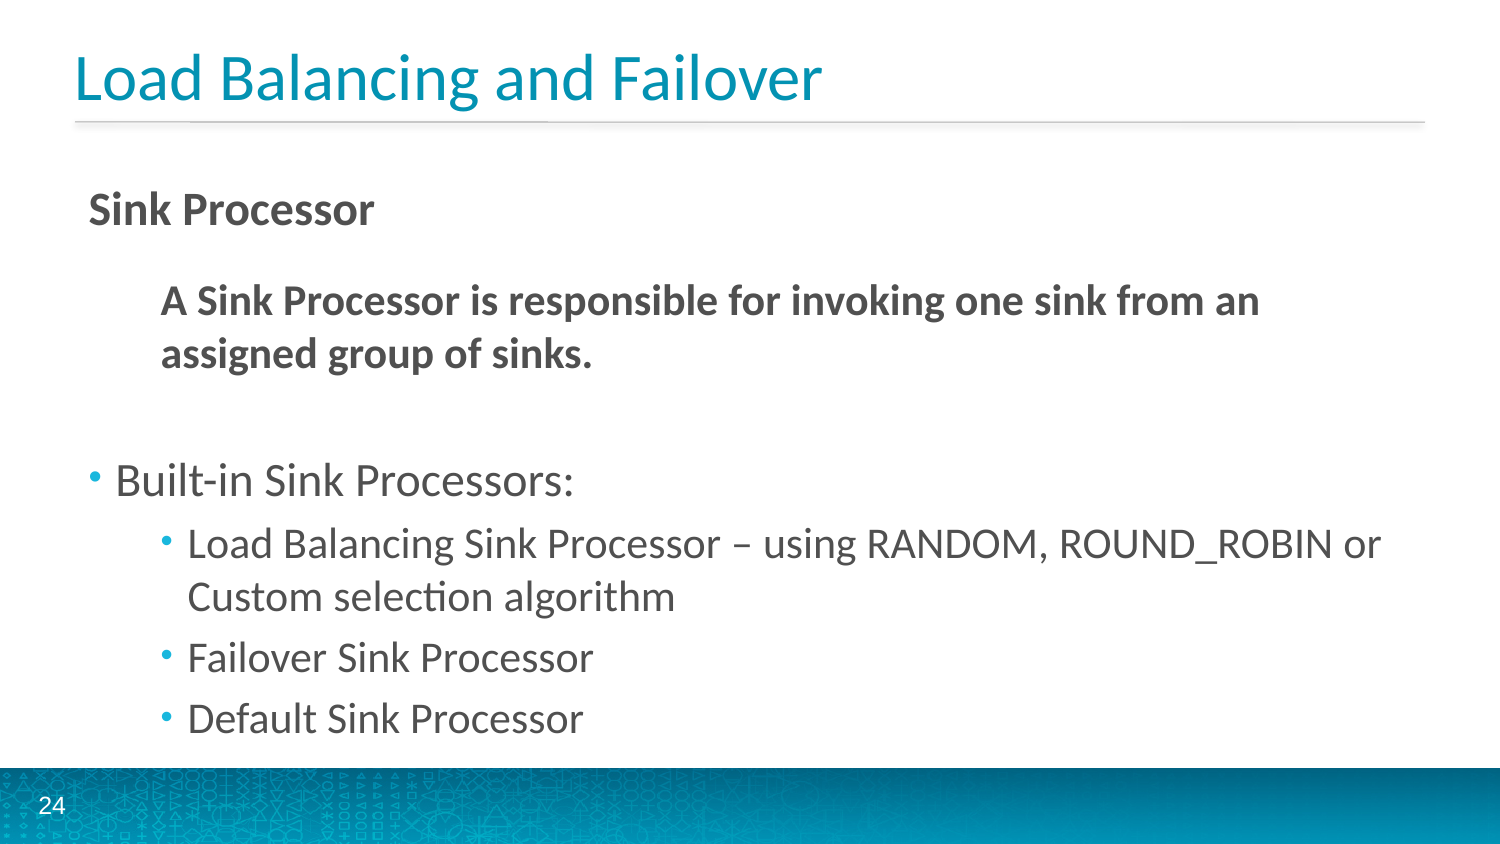

# Load Balancing and Failover
Sink Processor

A Sink Processor is responsible for invoking one sink from an assigned group of sinks.

Built-in Sink Processors:
Load Balancing Sink Processor – using RANDOM, ROUND_ROBIN or Custom selection algorithm
Failover Sink Processor
Default Sink Processor

24